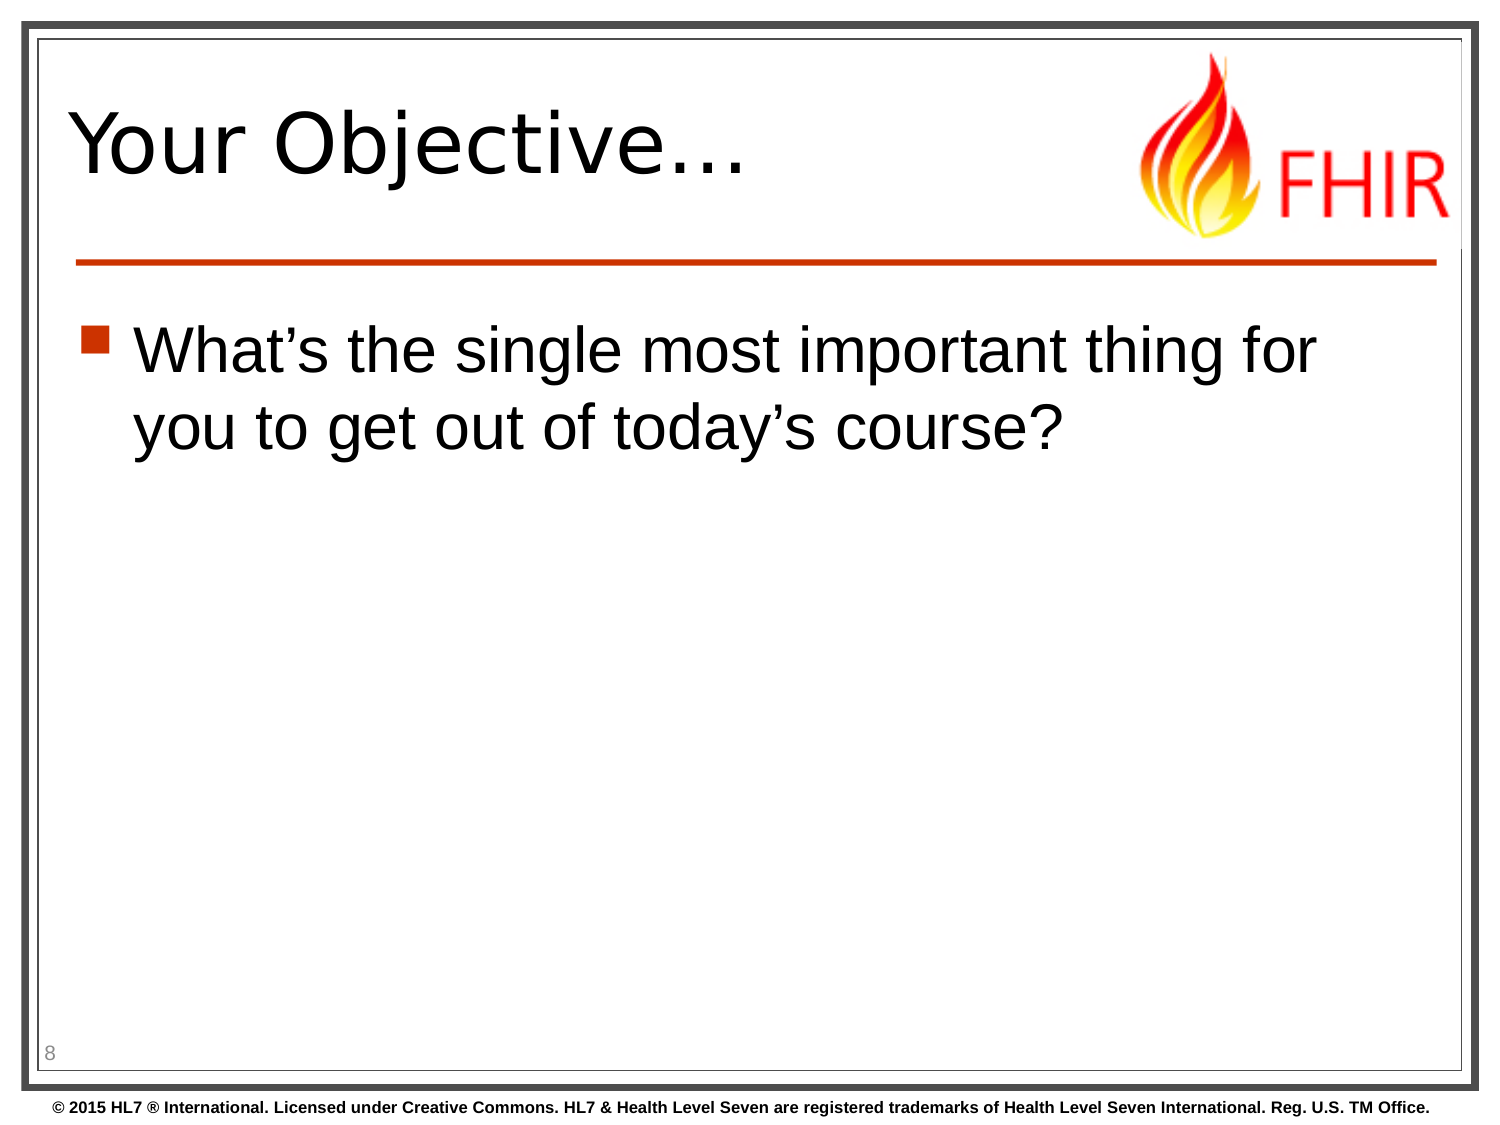

# Your Objective…
What’s the single most important thing for you to get out of today’s course?
8